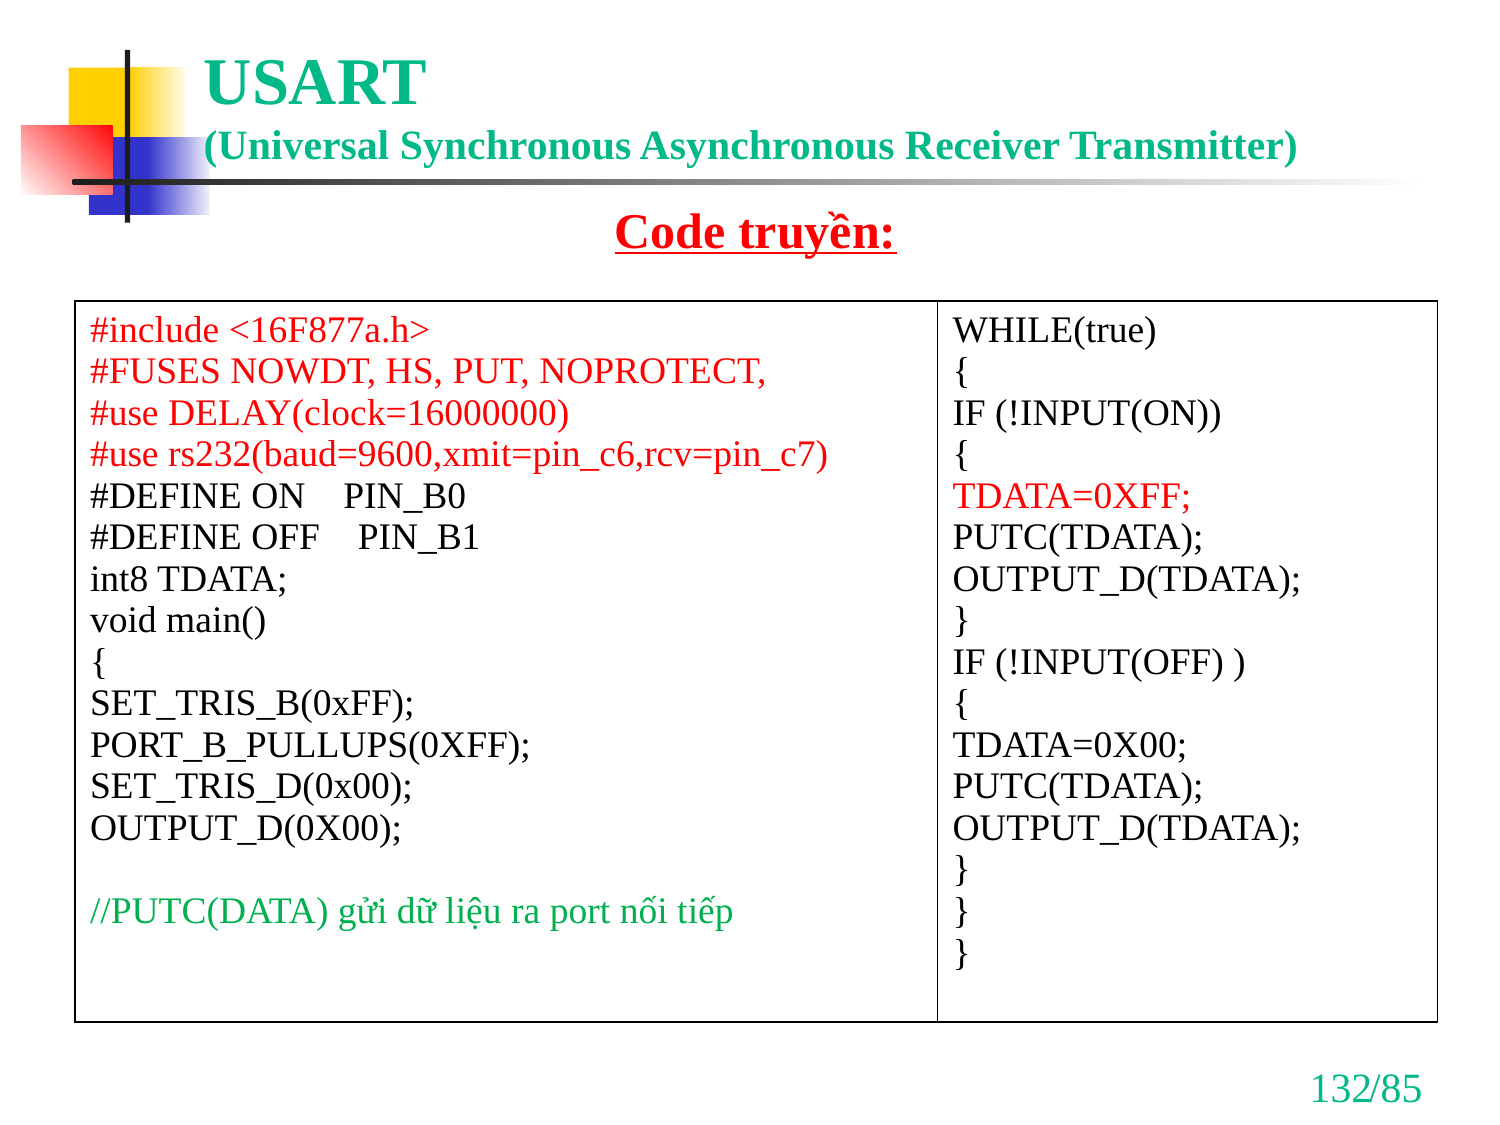

# USART (Universal Synchronous Asynchronous Receiver Transmitter)
Code truyền:
| #include <16F877a.h> #FUSES NOWDT, HS, PUT, NOPROTECT, #use DELAY(clock=16000000) #use rs232(baud=9600,xmit=pin\_c6,rcv=pin\_c7) #DEFINE ON PIN\_B0 #DEFINE OFF PIN\_B1 int8 TDATA; void main() { SET\_TRIS\_B(0xFF); PORT\_B\_PULLUPS(0XFF); SET\_TRIS\_D(0x00); OUTPUT\_D(0X00); //PUTC(DATA) gửi dữ liệu ra port nối tiếp | WHILE(true) { IF (!INPUT(ON)) { TDATA=0XFF; PUTC(TDATA); OUTPUT\_D(TDATA); } IF (!INPUT(OFF) ) { TDATA=0X00; PUTC(TDATA); OUTPUT\_D(TDATA); } } } |
| --- | --- |

132